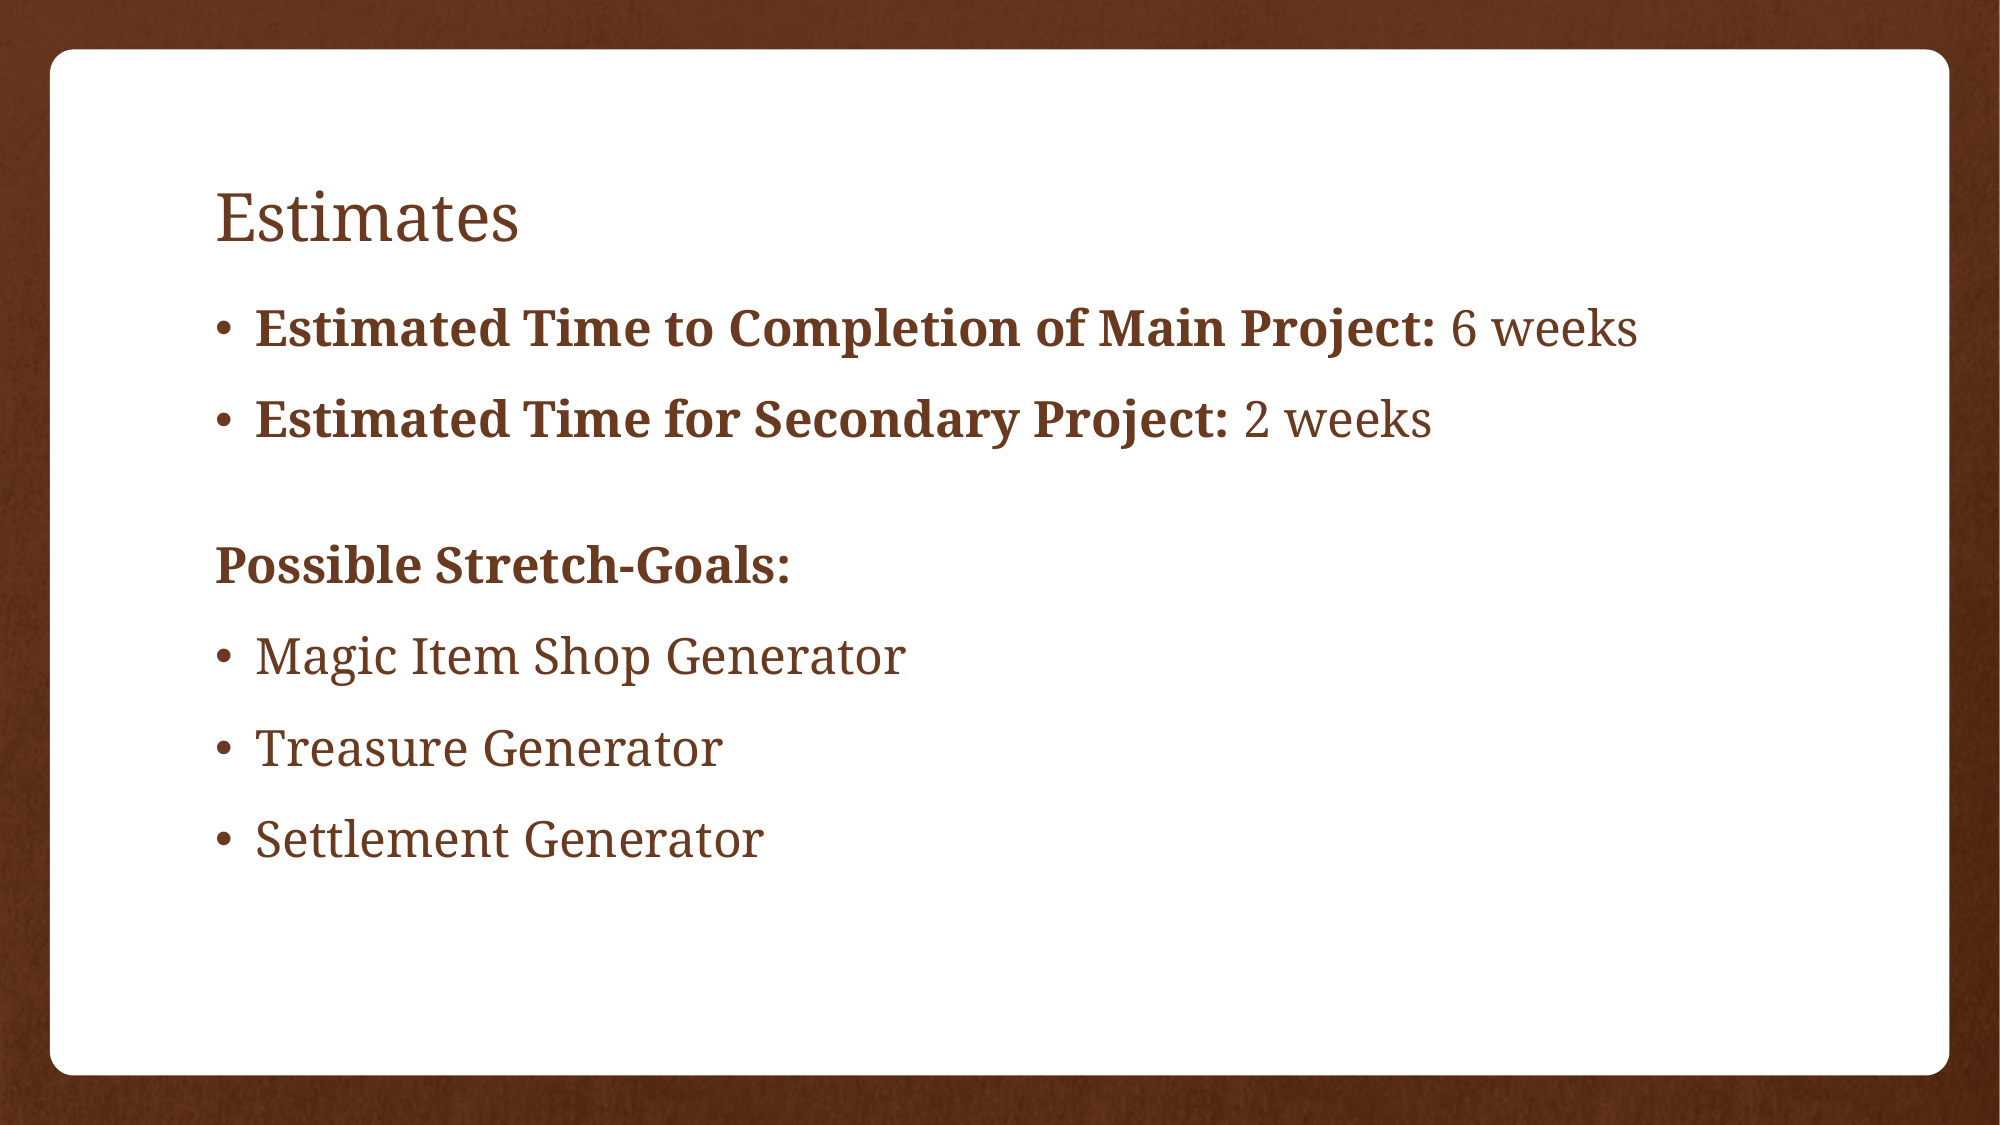

# Estimates
Estimated Time to Completion of Main Project: 6 weeks
Estimated Time for Secondary Project: 2 weeks
Possible Stretch-Goals:
Magic Item Shop Generator
Treasure Generator
Settlement Generator